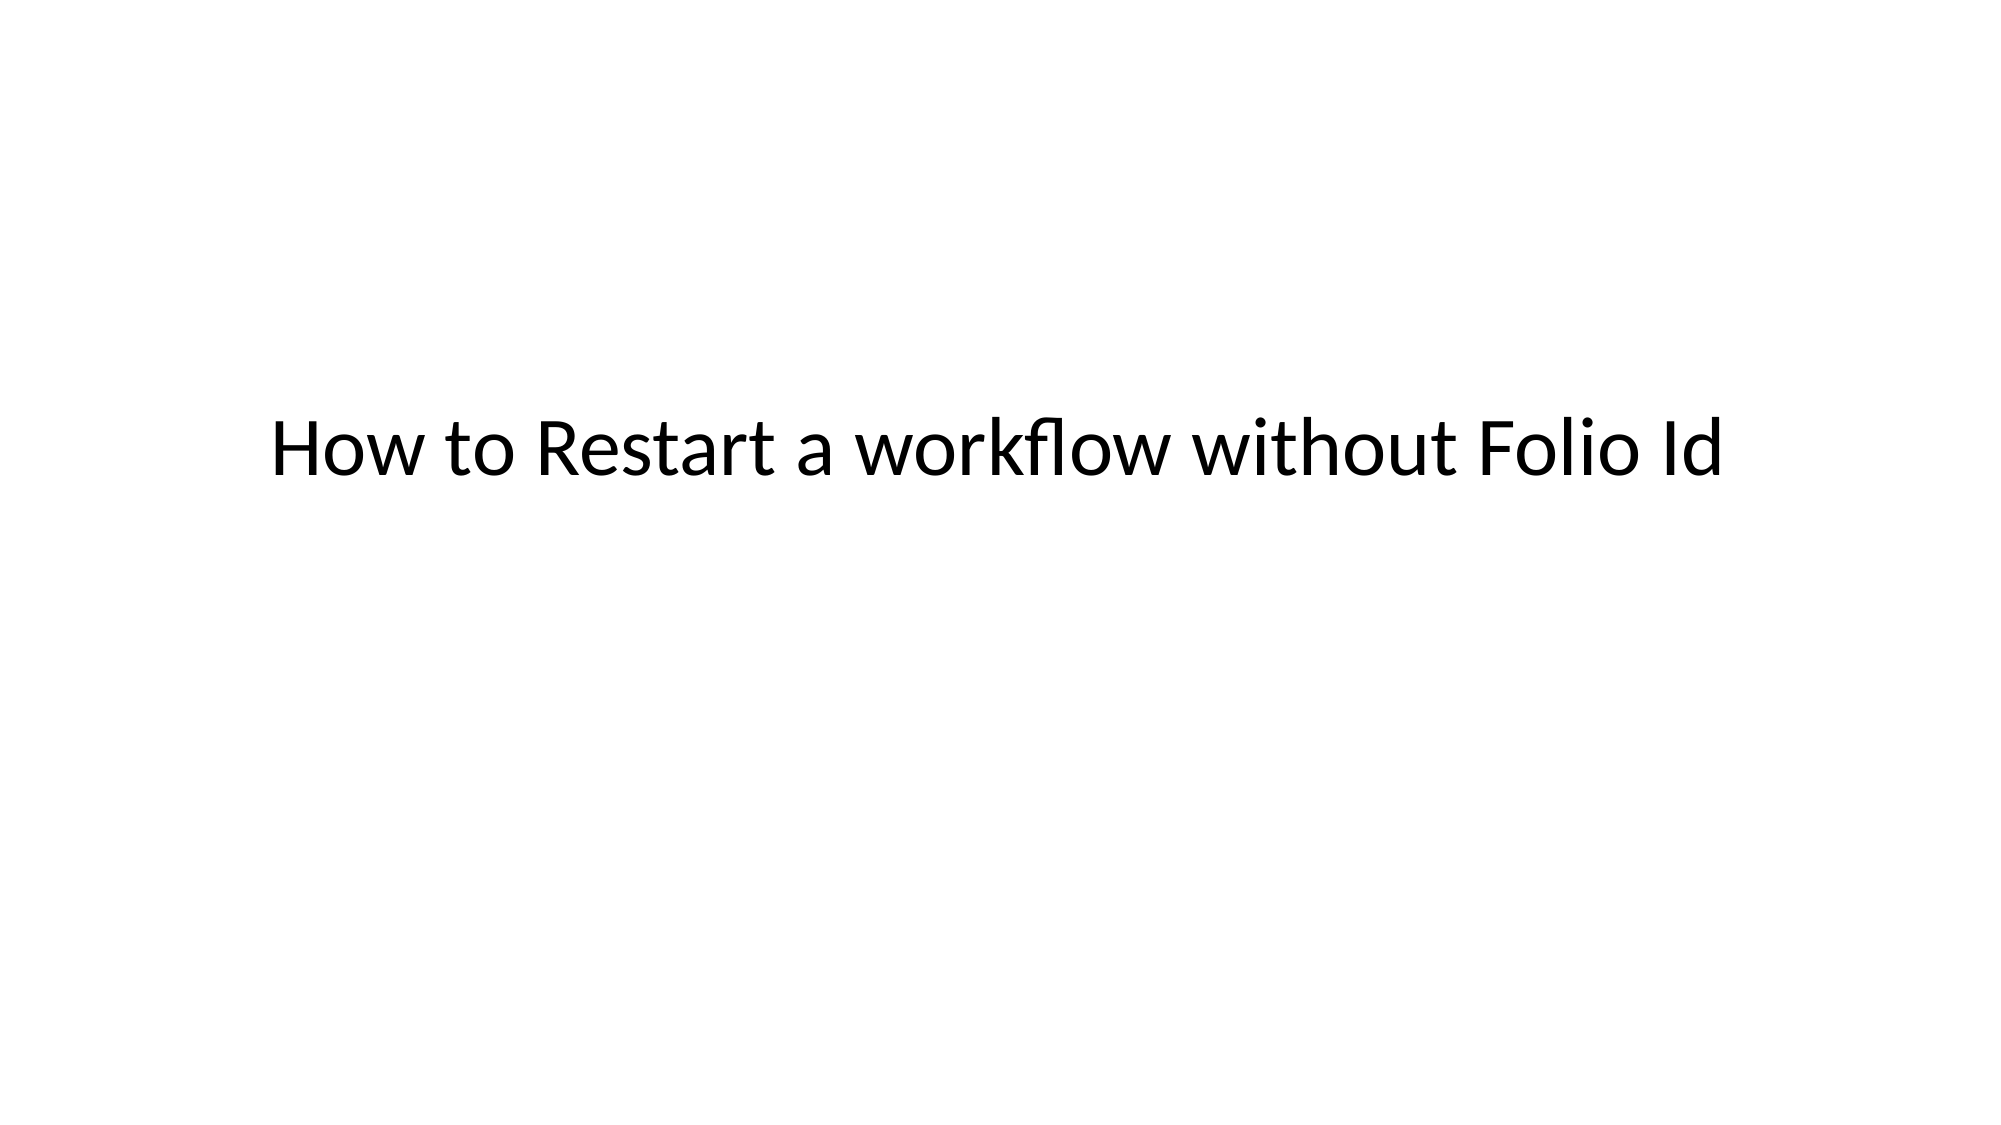

How to Restart a workflow without Folio Id